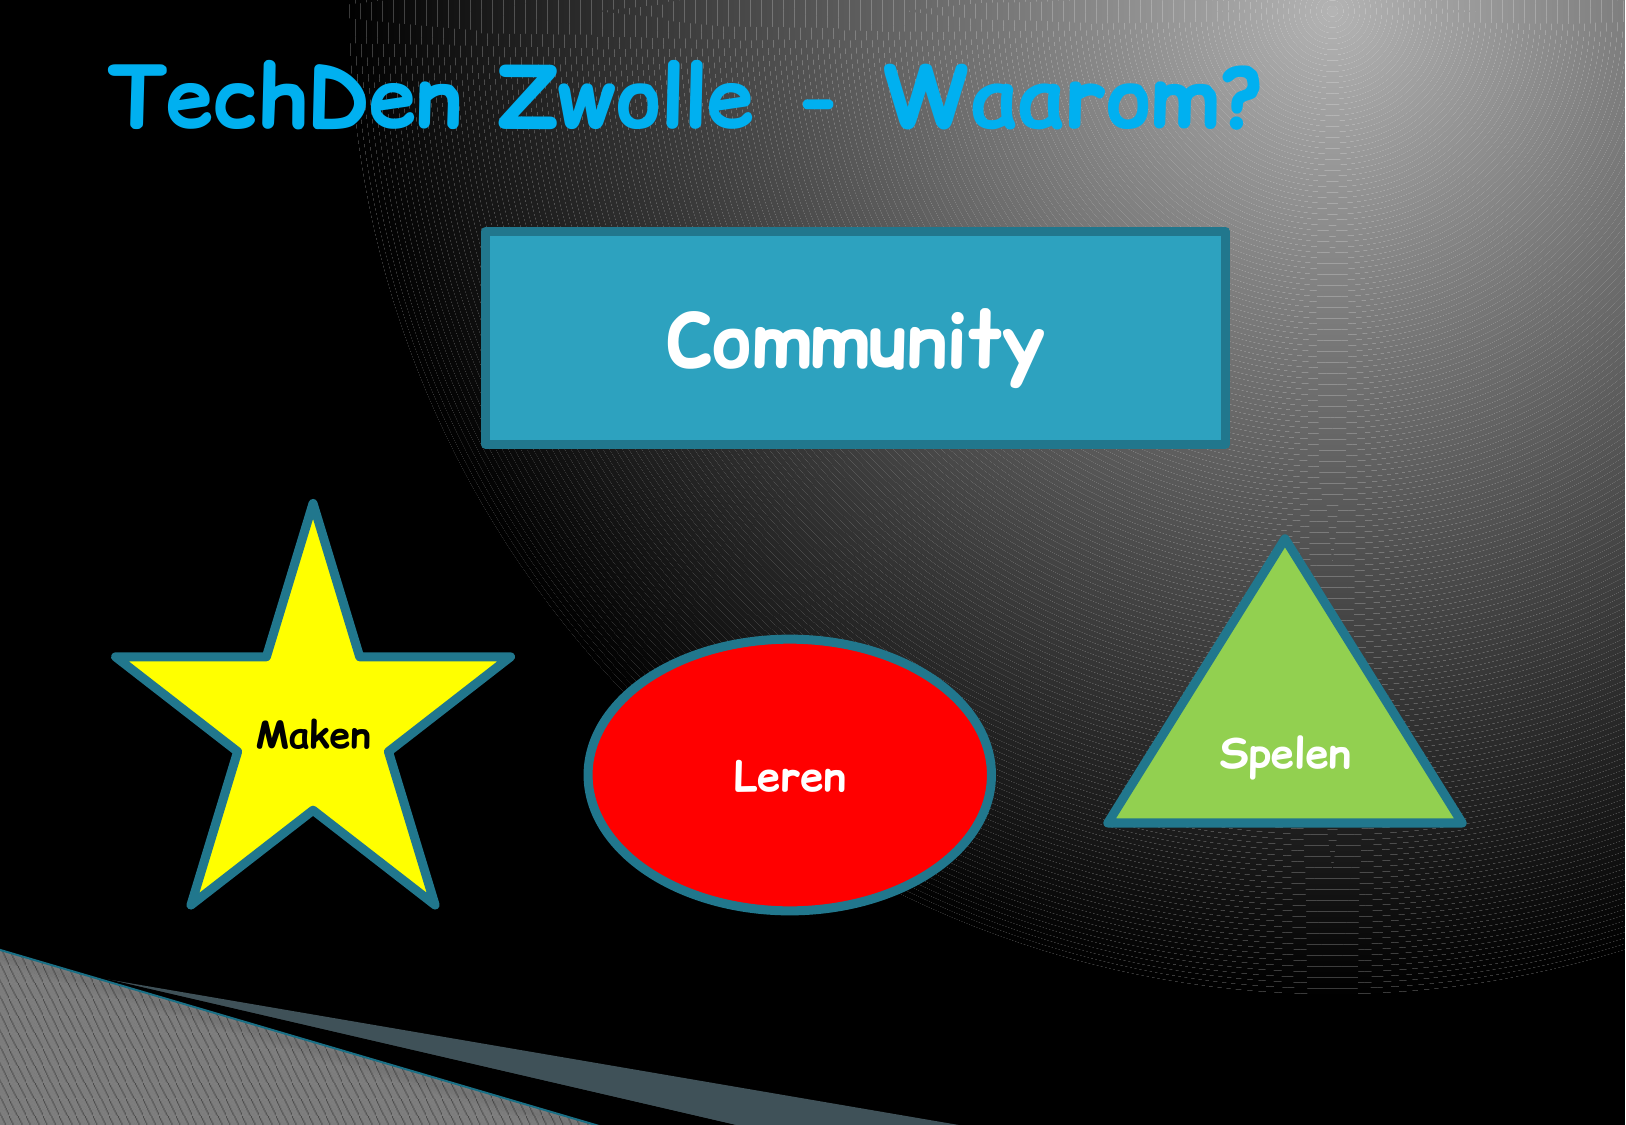

# TechDen Zwolle - Waarom?

Community
Maken
Spelen
Leren